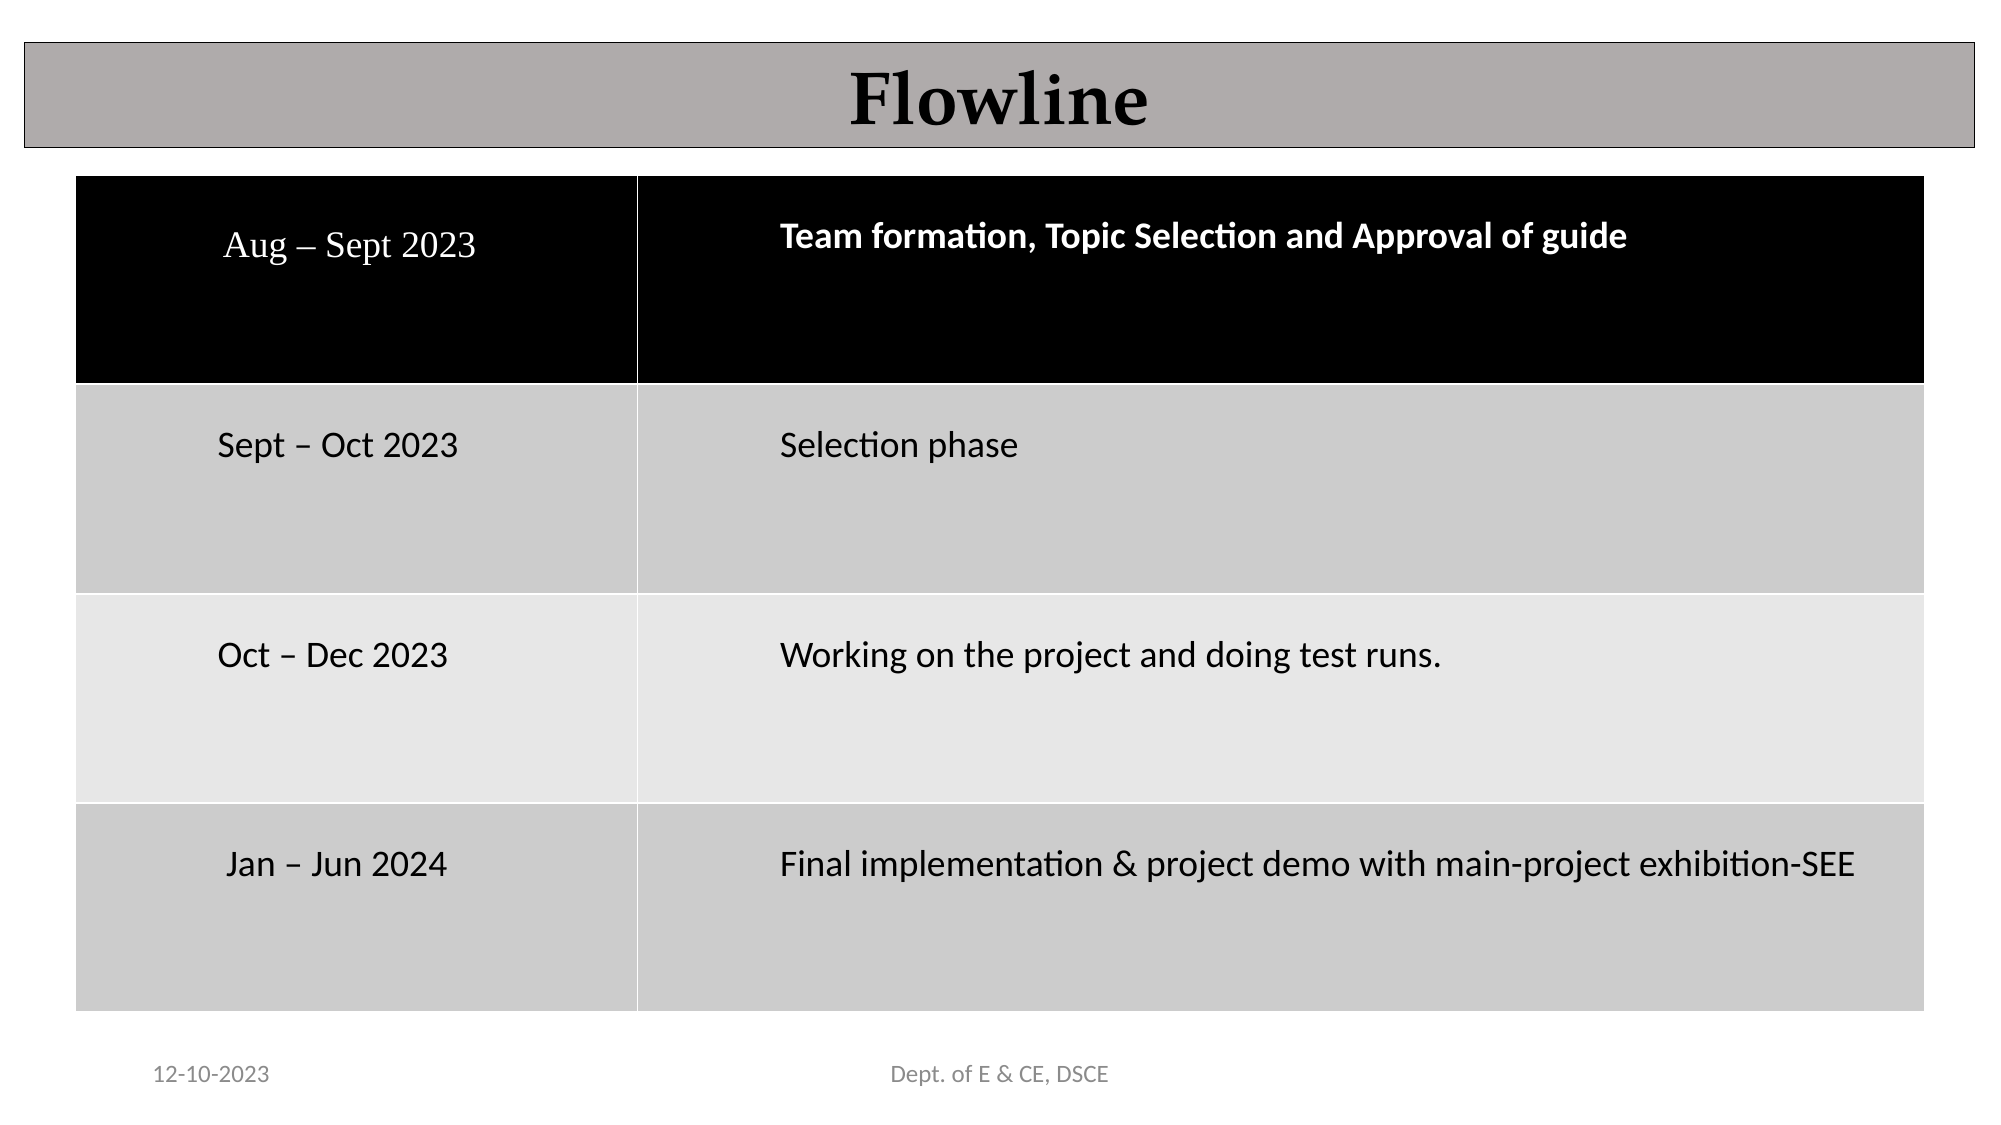

Flowline
| Aug – Sept 2023 | Team formation, Topic Selection and Approval of guide |
| --- | --- |
| Sept – Oct 2023 | Selection phase |
| Oct – Dec 2023 | Working on the project and doing test runs. |
| Jan – Jun 2024 | Final implementation & project demo with main-project exhibition-SEE |
12-10-2023
Dept. of E & CE, DSCE